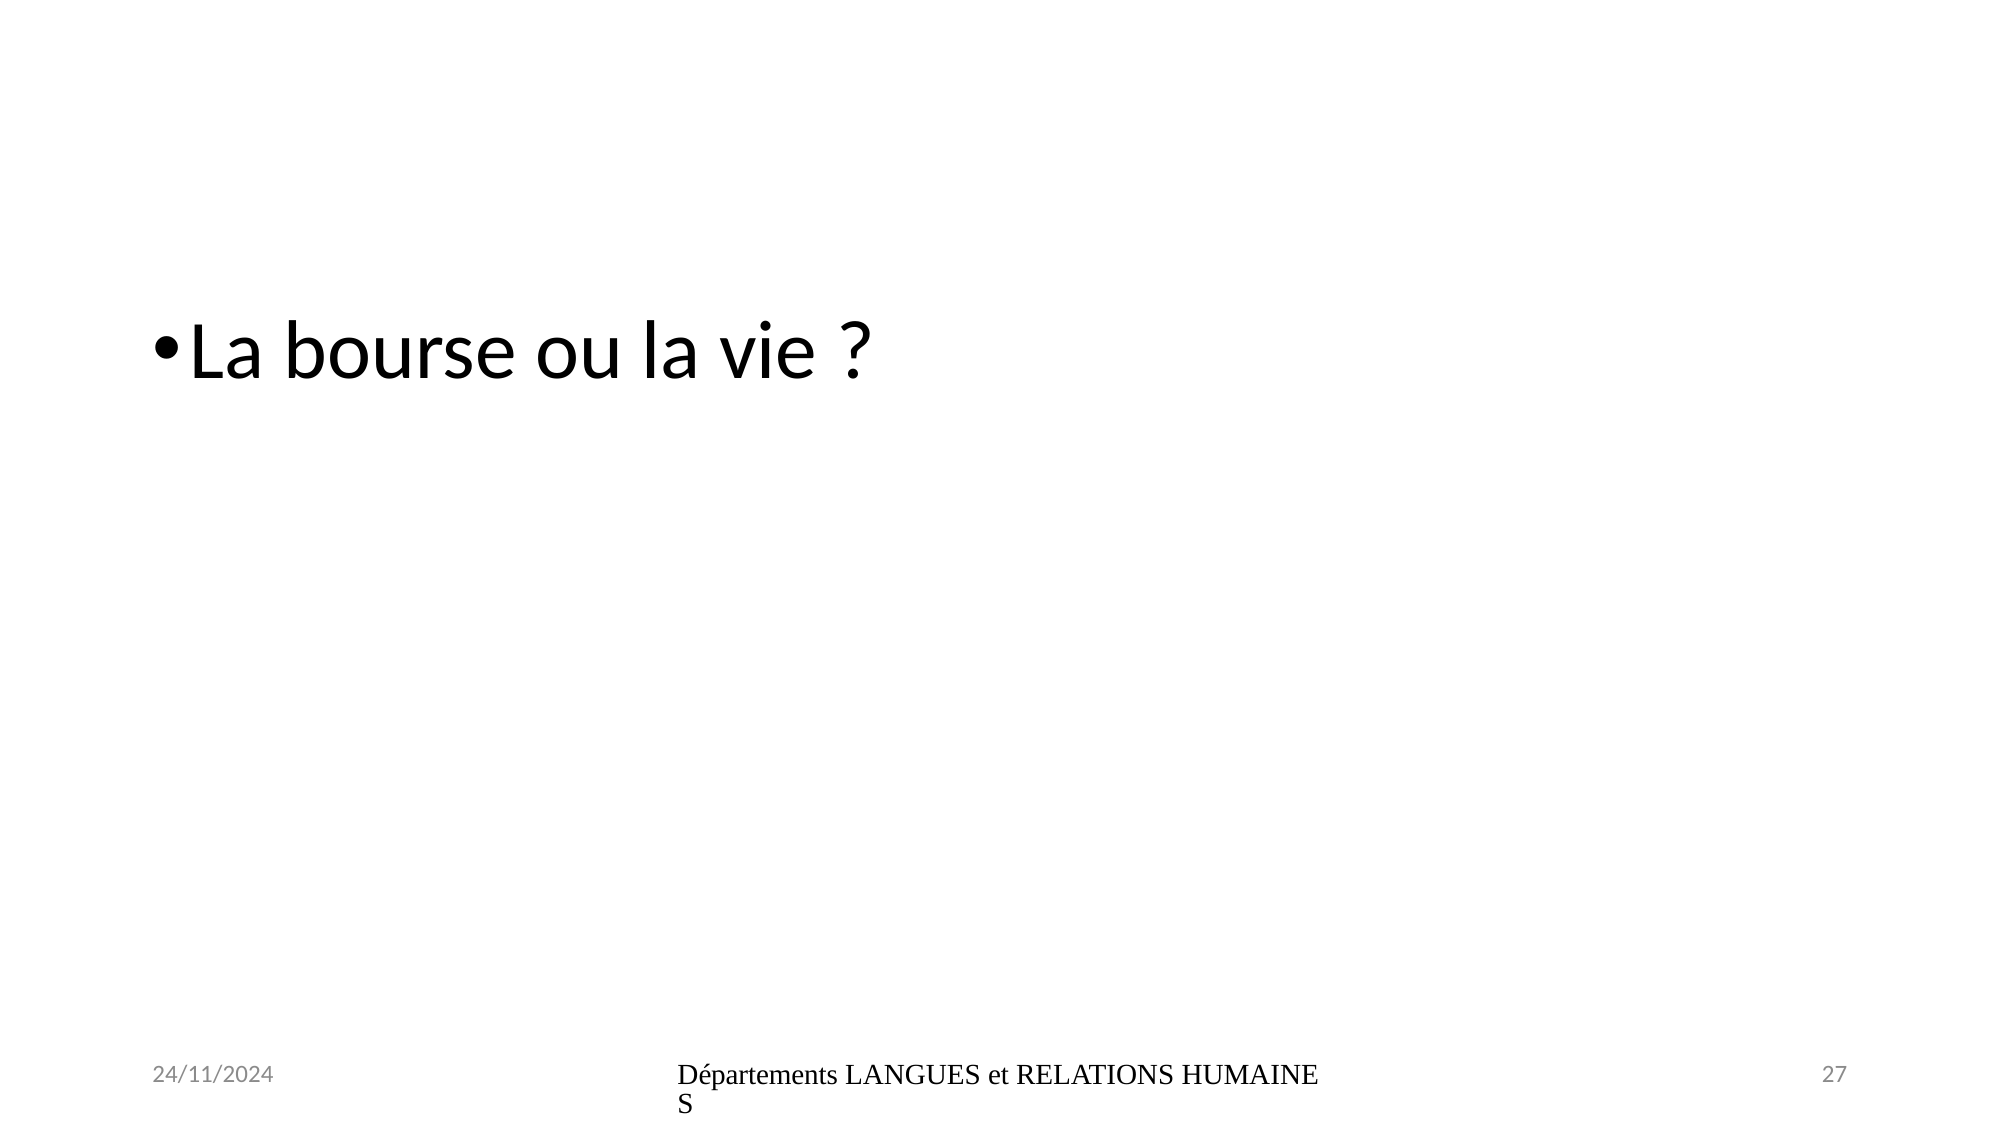

#
La bourse ou la vie ?
24/11/2024
Départements LANGUES et RELATIONS HUMAINES
27